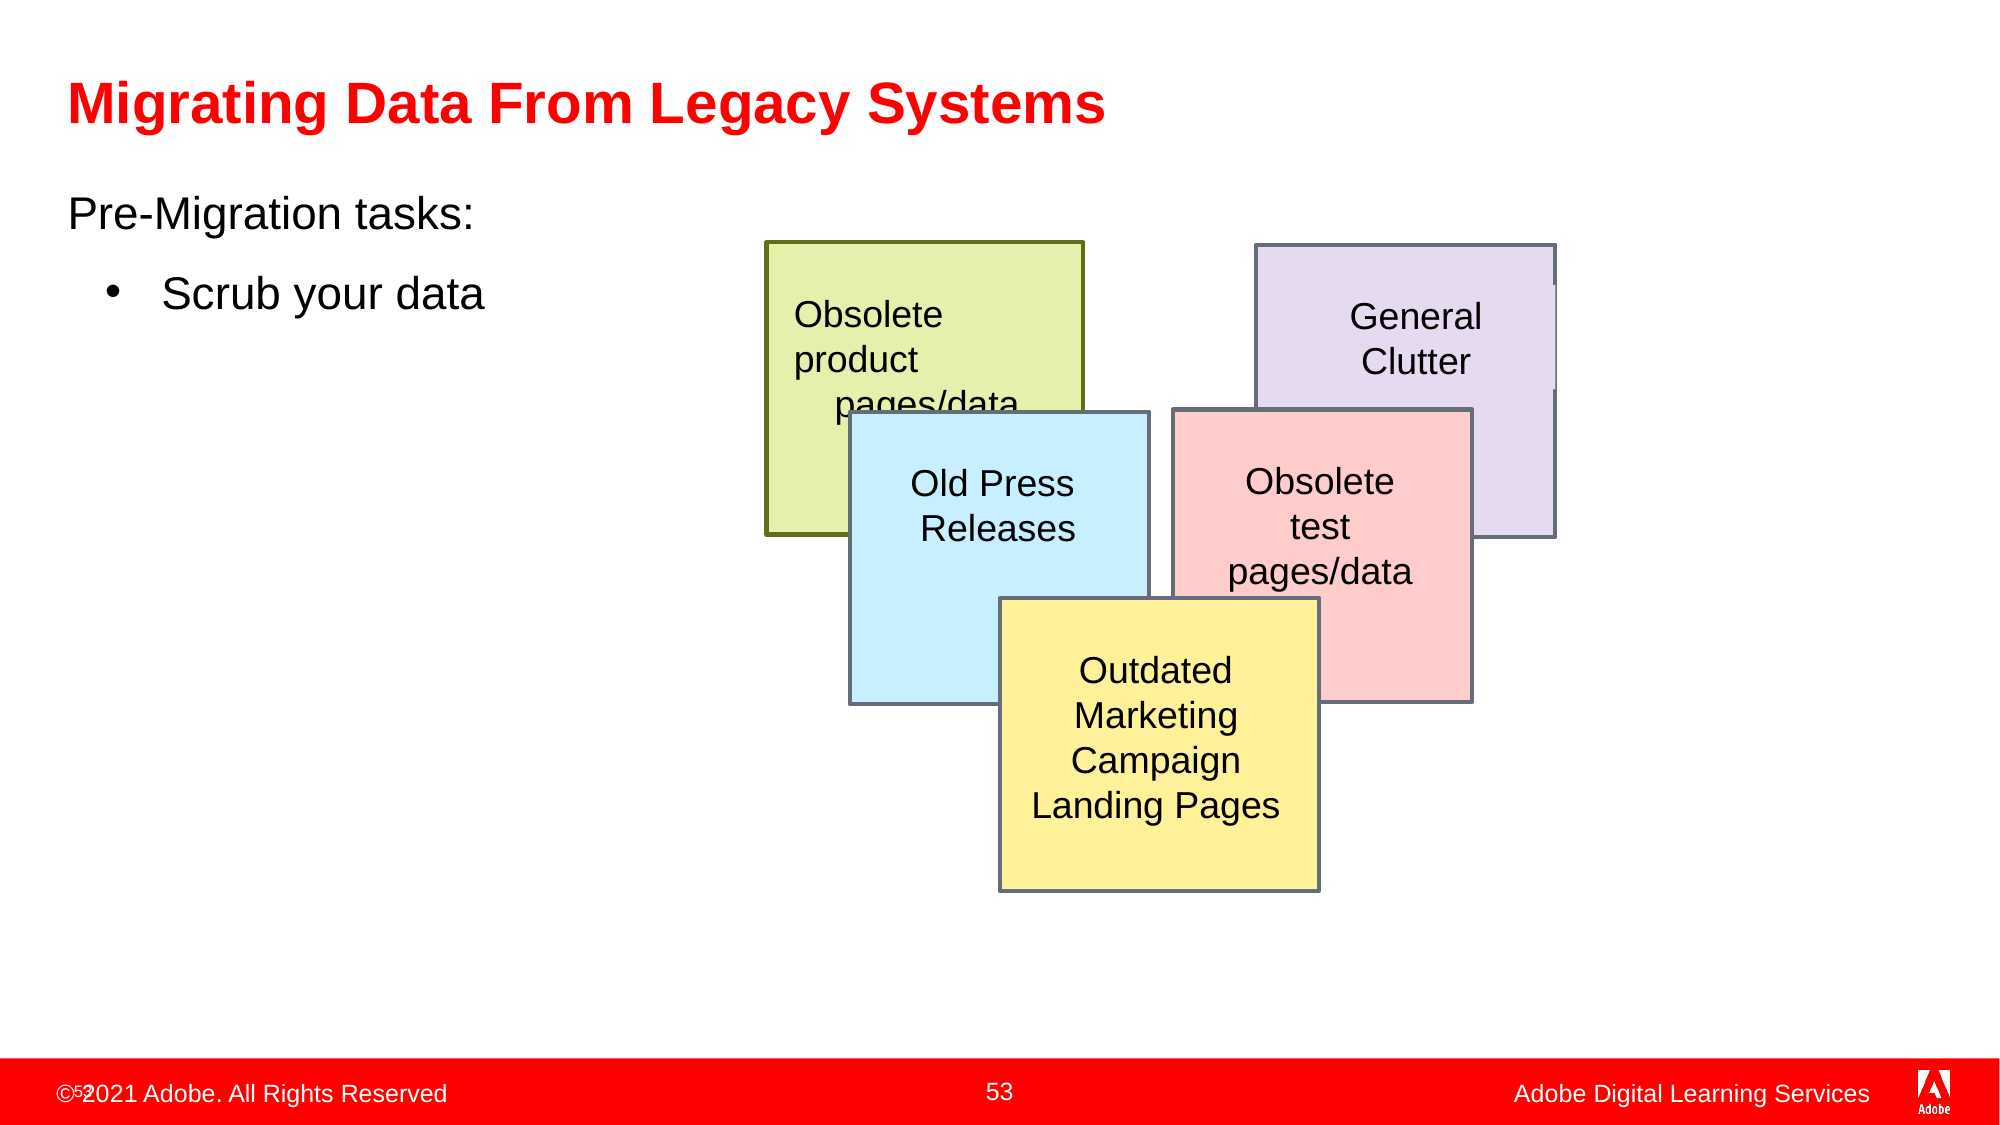

# Migrating Data From Legacy Systems
Pre-Migration tasks:
Scrub your data

Obsolete product
pages/data

General Clutter

Obsolete test pages/data

Old Press
Releases

Outdated Marketing Campaign Landing Pages
53